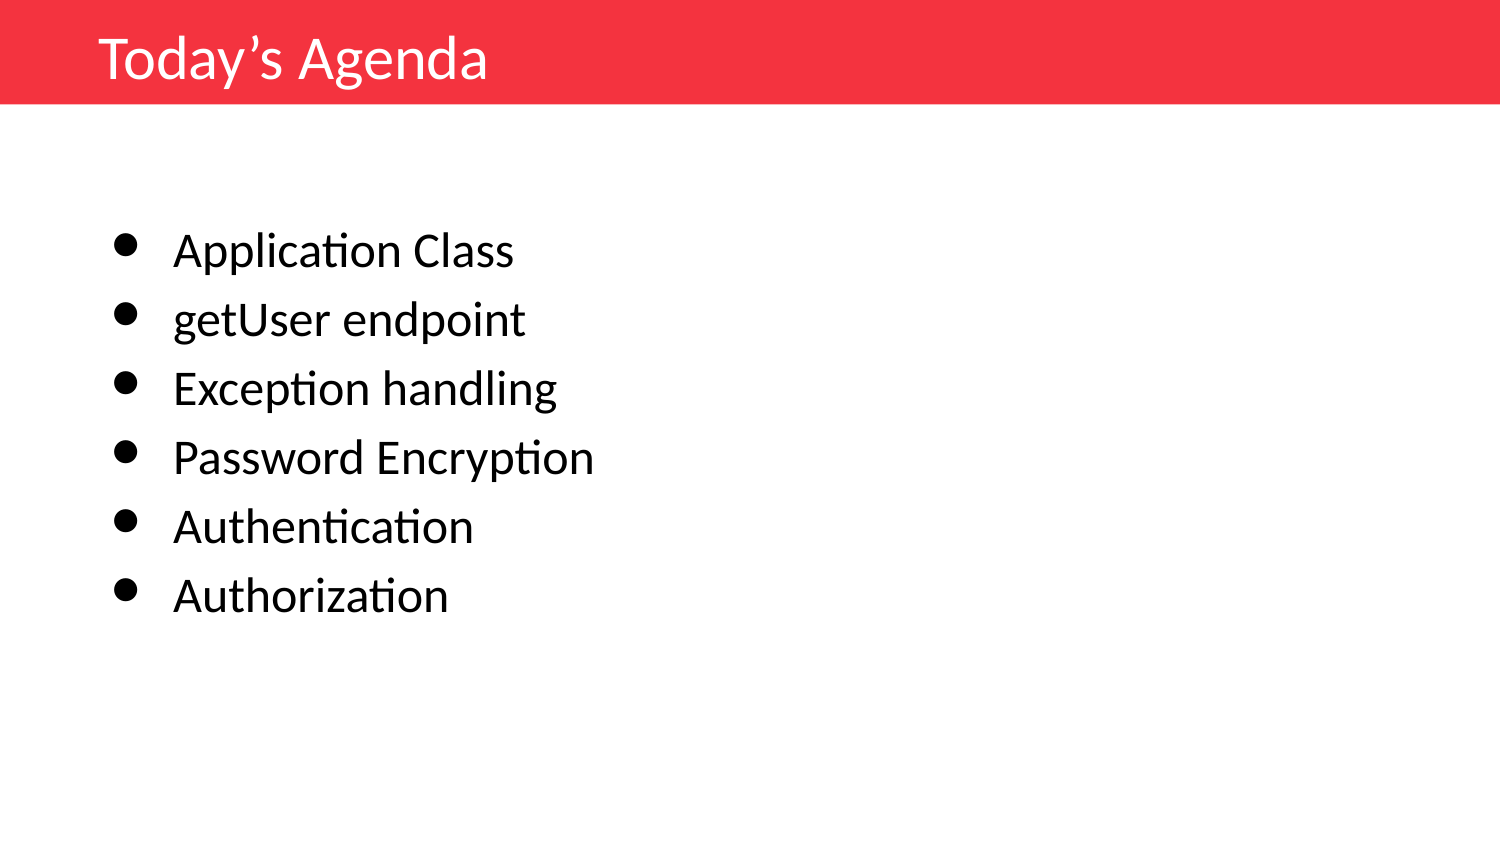

Today’s Agenda

Application Class
getUser endpoint
Exception handling
Password Encryption
Authentication
Authorization